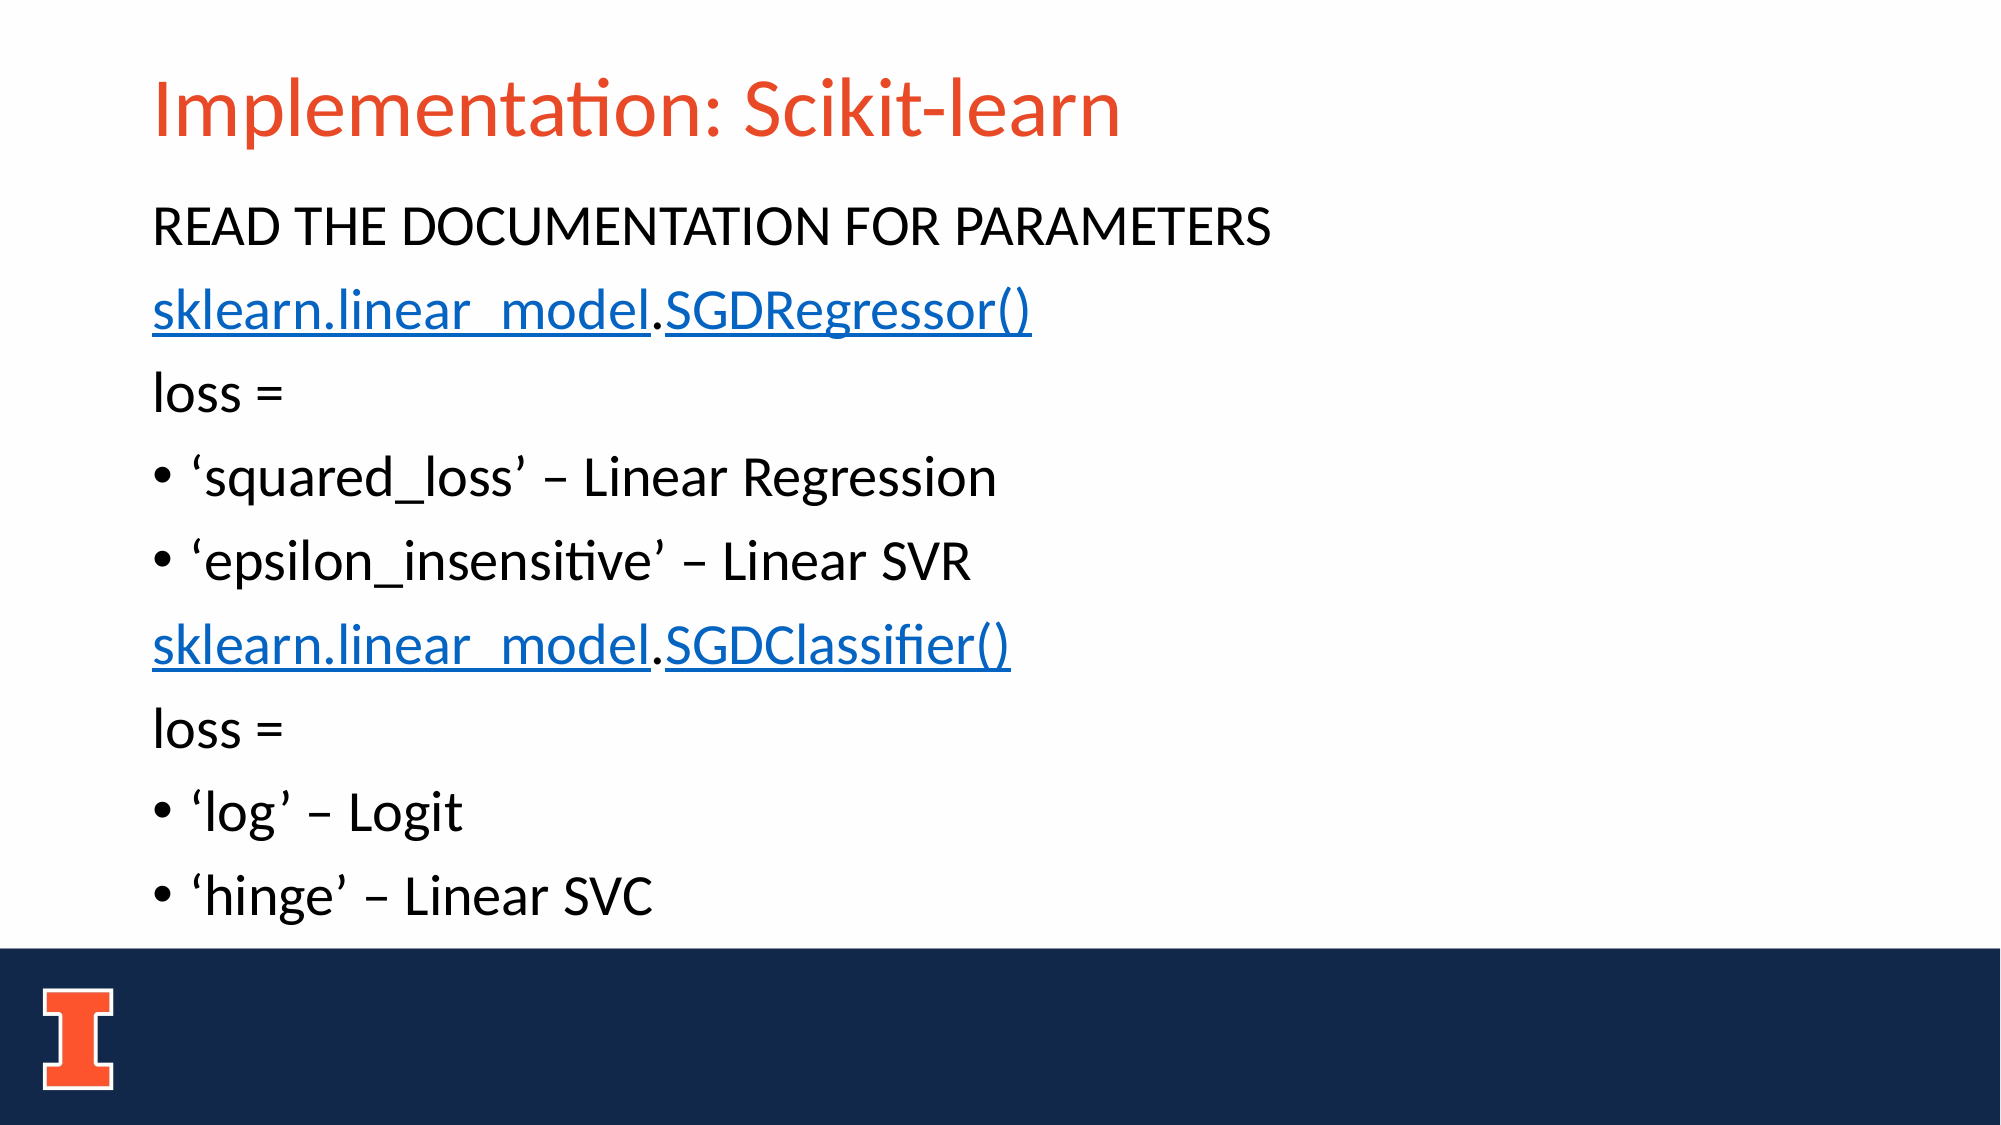

# Implementation: Scikit-learn
READ THE DOCUMENTATION FOR PARAMETERS
sklearn.linear_model.SGDRegressor()
loss =
‘squared_loss’ – Linear Regression
‘epsilon_insensitive’ – Linear SVR
sklearn.linear_model.SGDClassifier()
loss =
‘log’ – Logit
‘hinge’ – Linear SVC